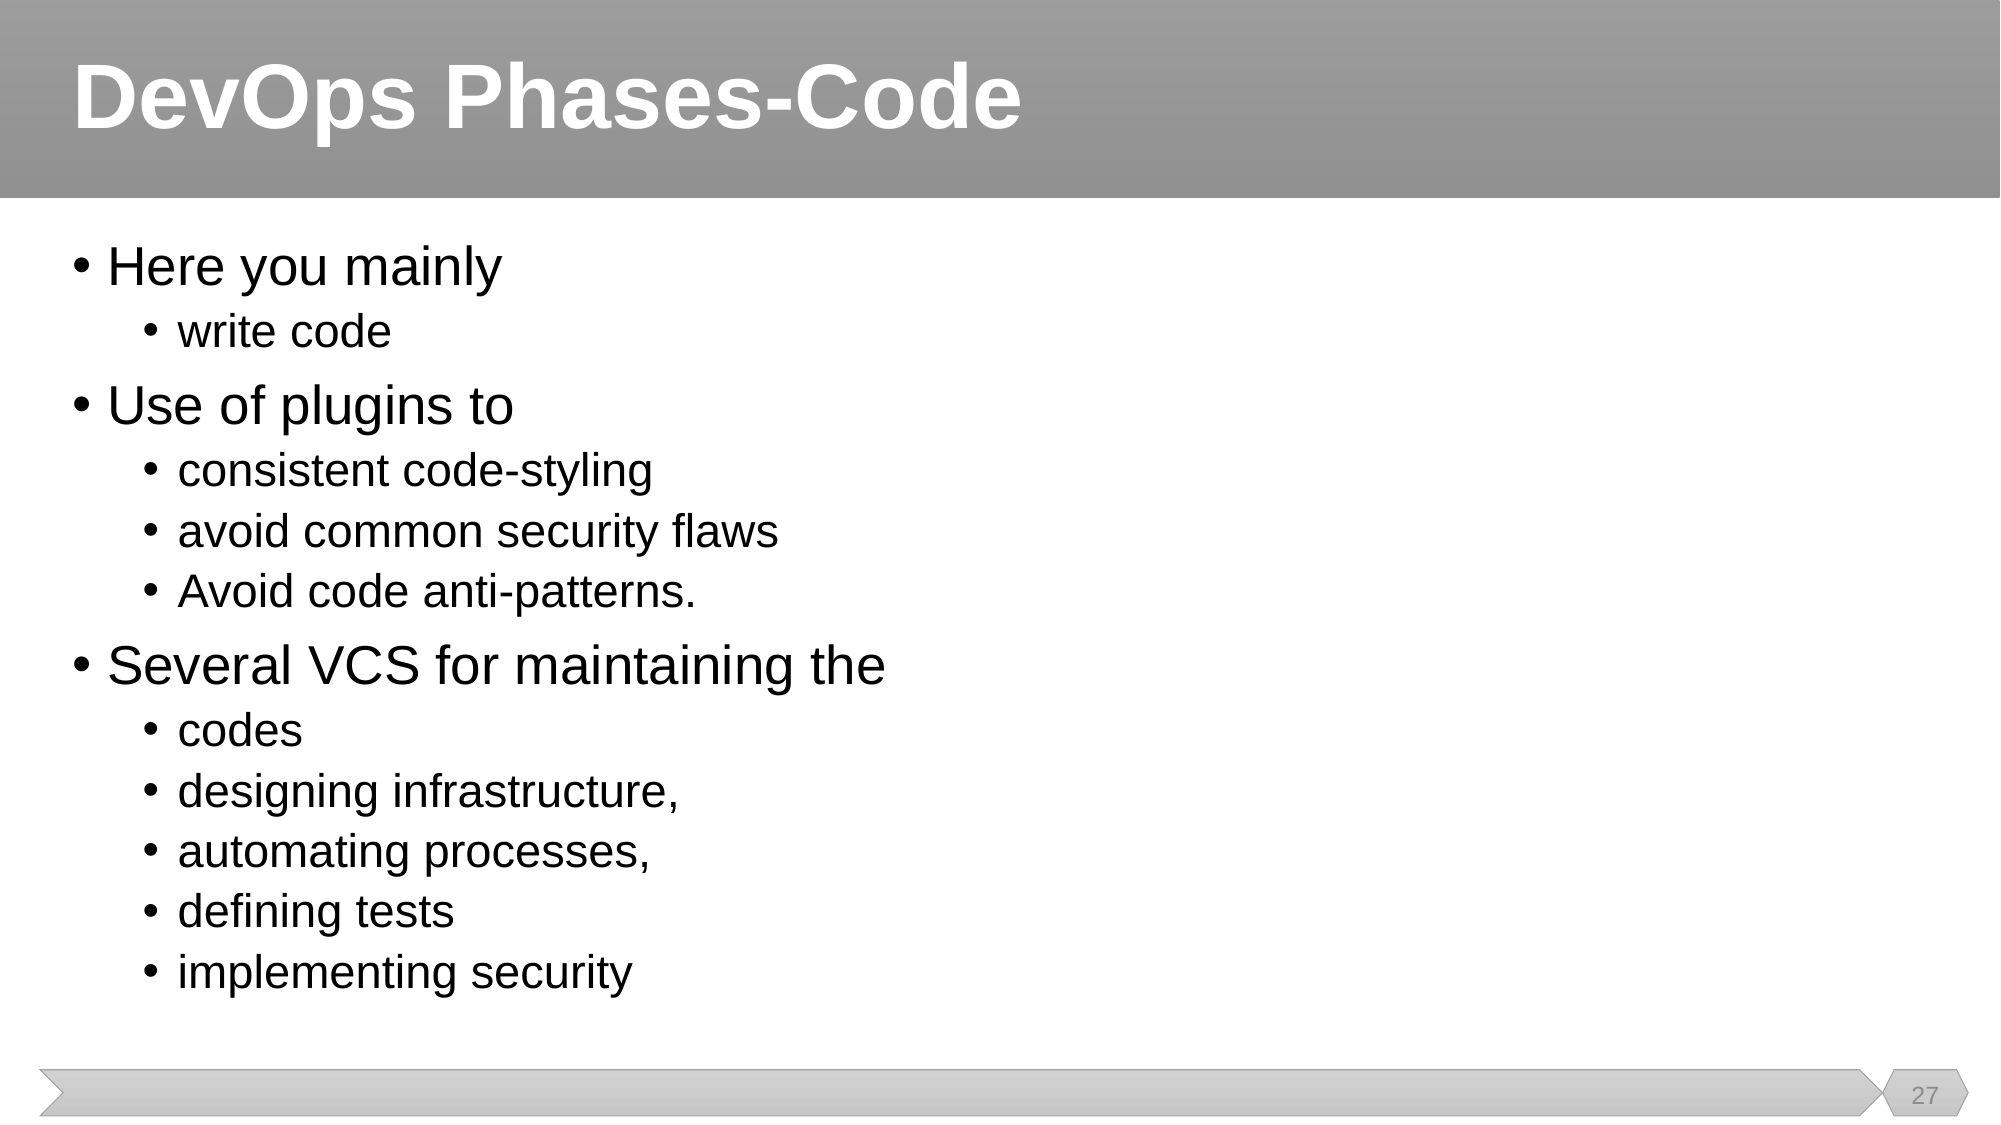

# DevOps Phases-Code
Here you mainly
write code
Use of plugins to
consistent code-styling
avoid common security flaws
Avoid code anti-patterns.
Several VCS for maintaining the
codes
designing infrastructure,
automating processes,
defining tests
implementing security
27